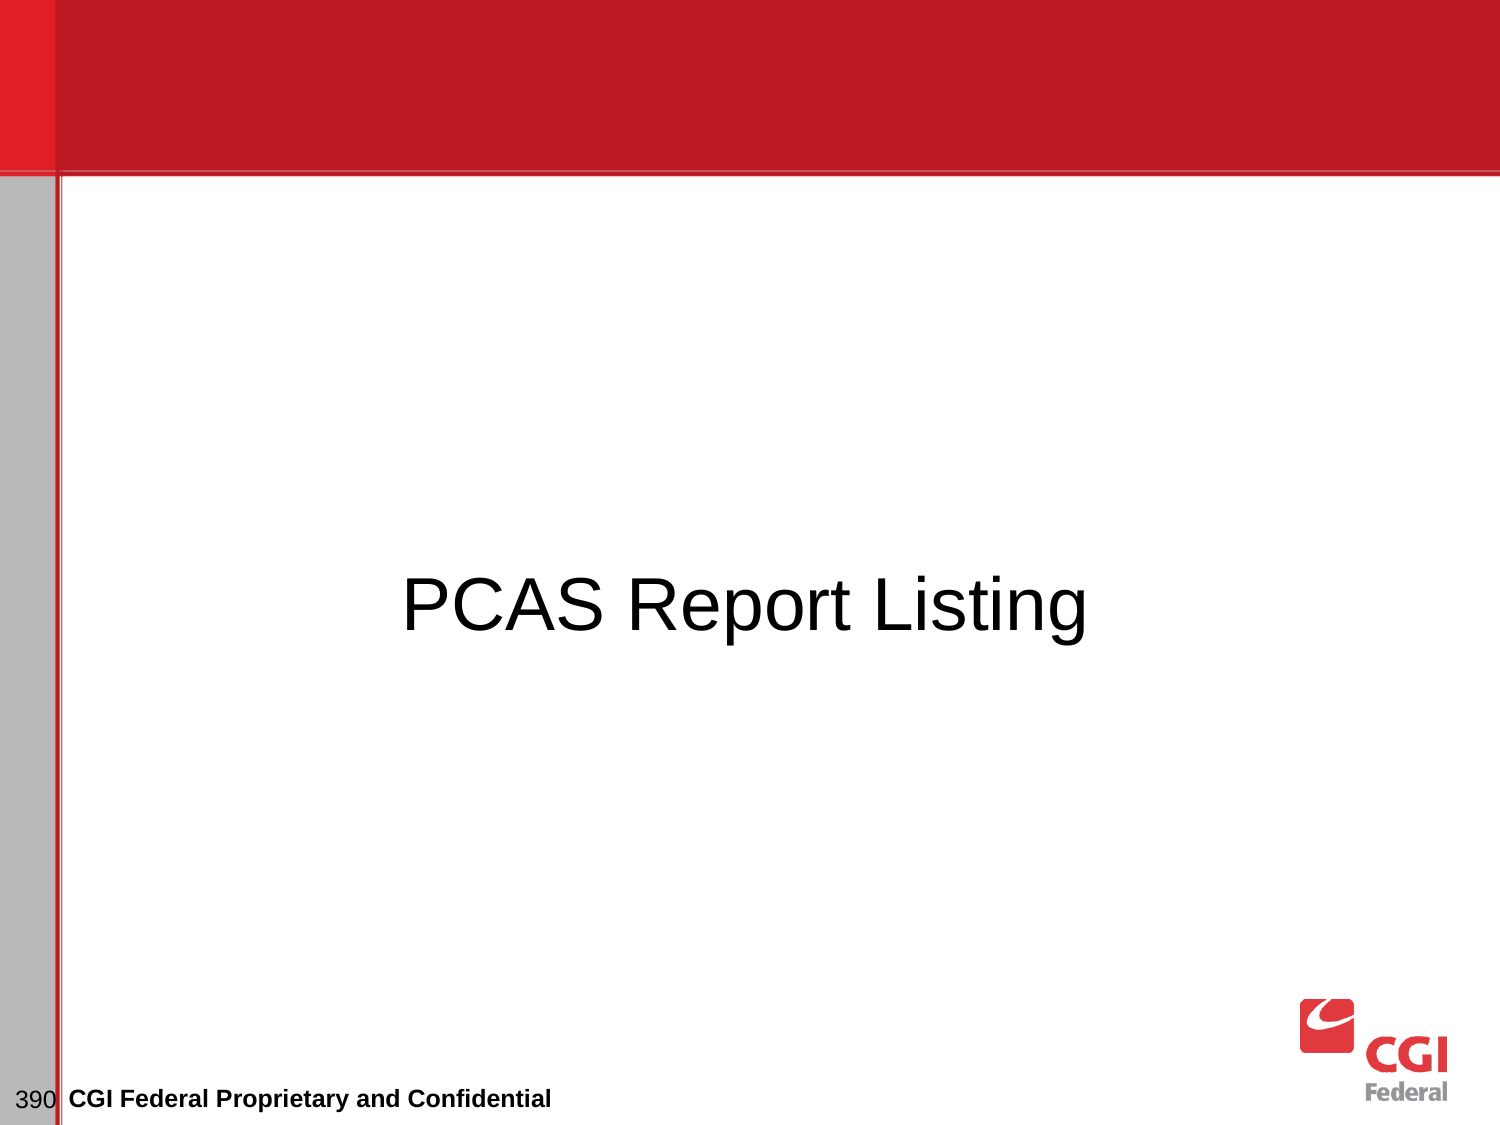

PCAS Report Listing
# Dunning
CGI Federal Proprietary and Confidential
390